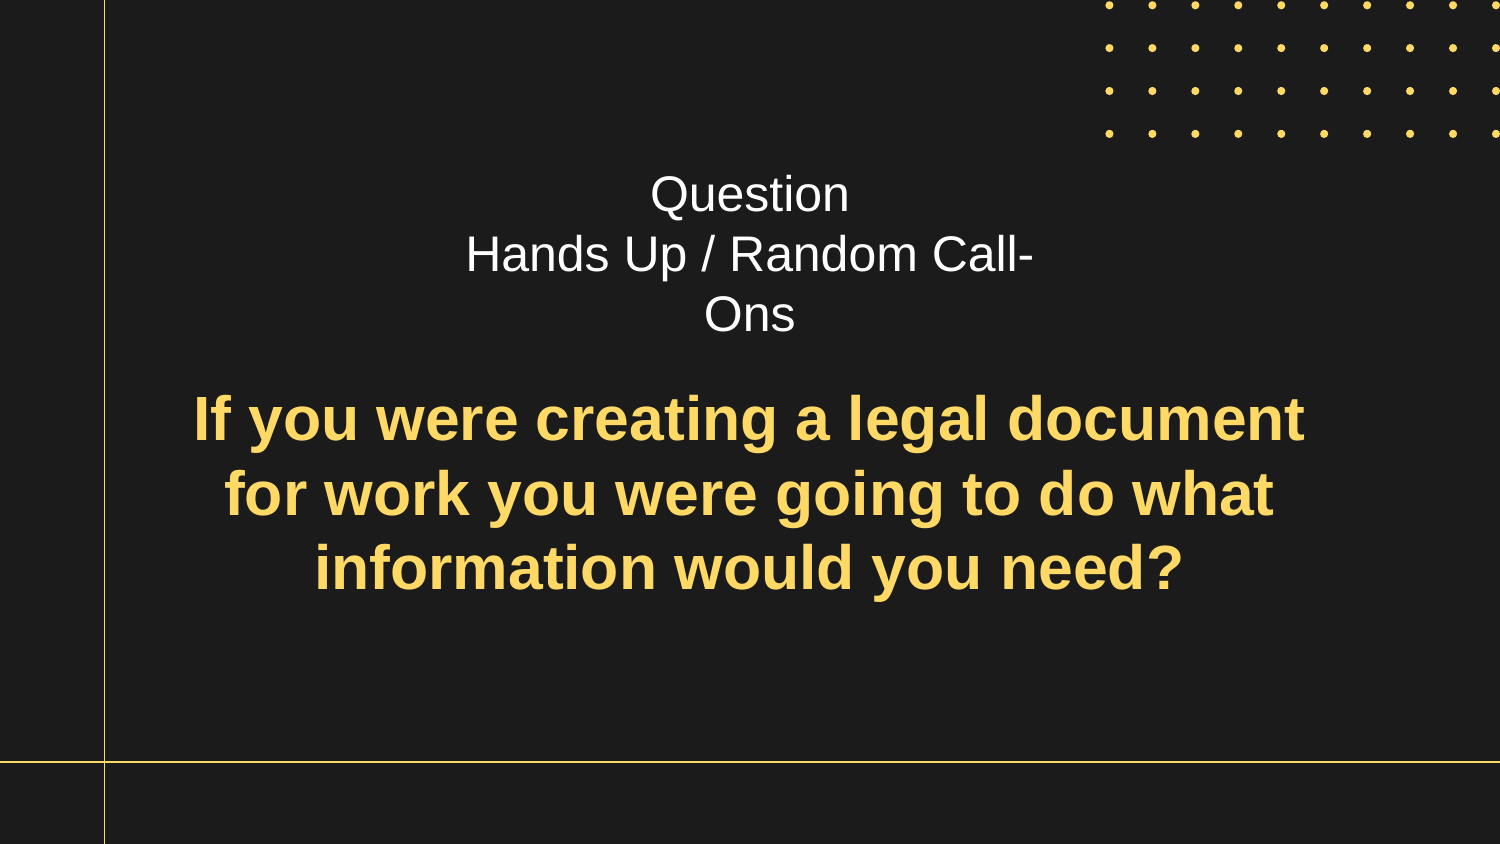

Question
Hands Up / Random Call-Ons
# If you were creating a legal document for work you were going to do what information would you need?